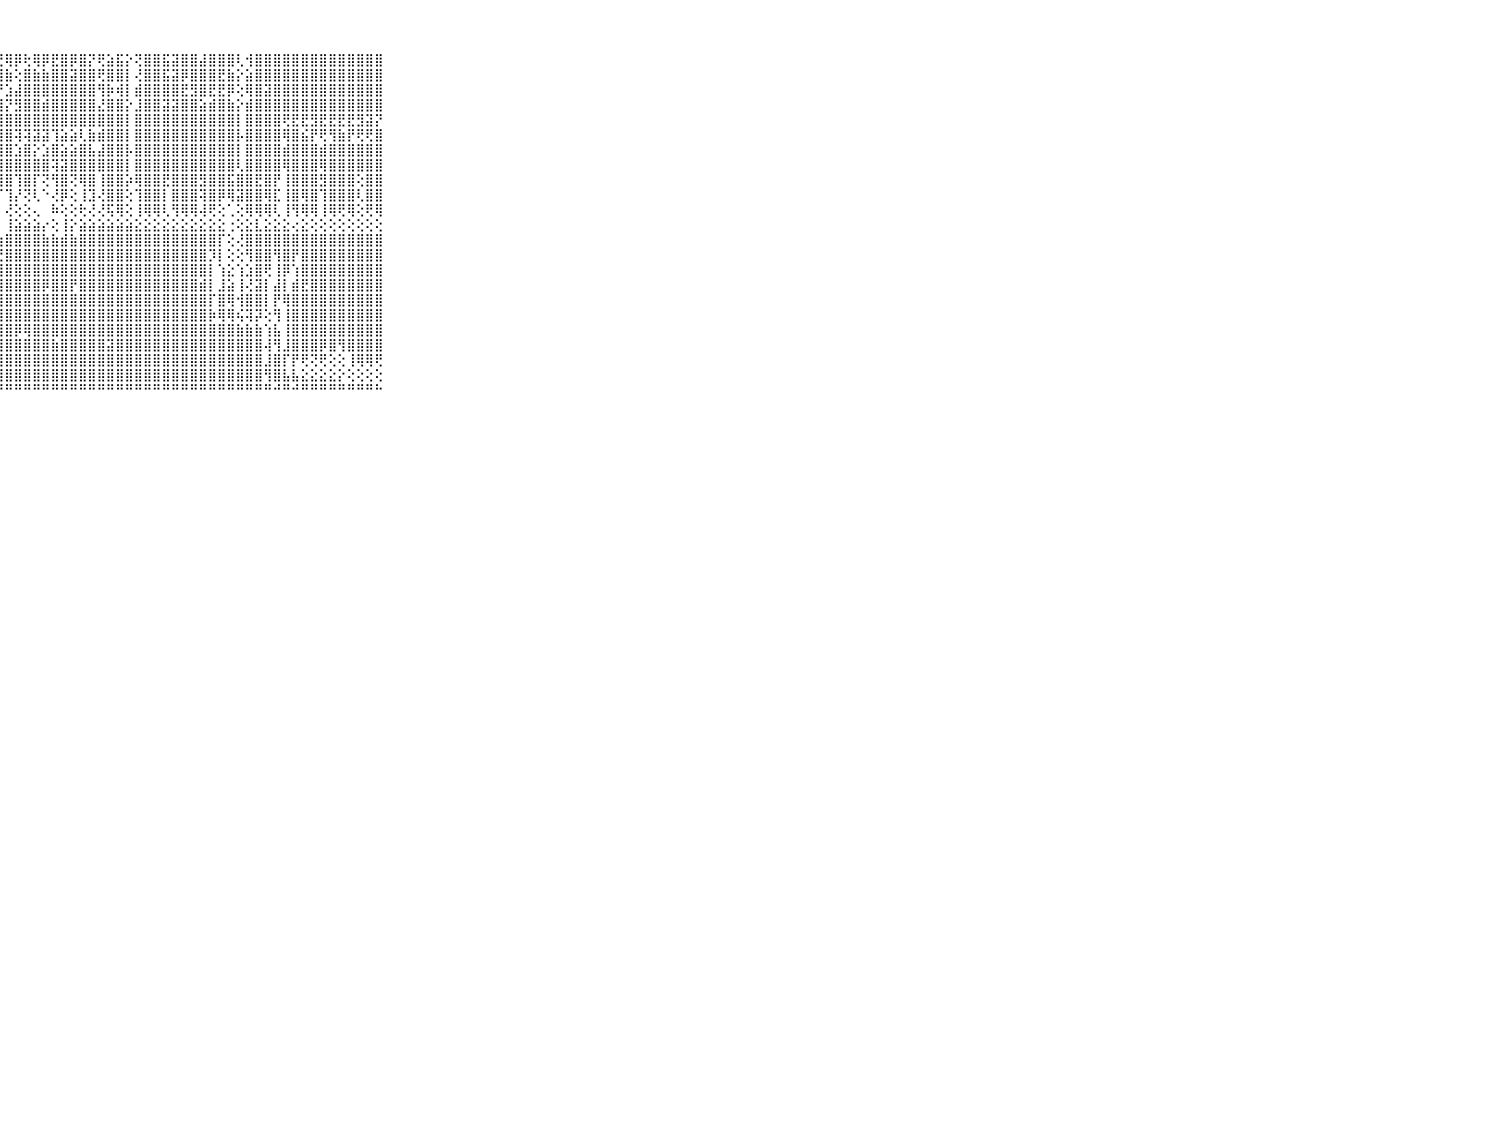

⠀⠀⠀⠀⠀⠀⠀⠀⠀⠀⠀⠀⠀⠀⠀⠀⠀⠀⠀⠀⠁⢑⢕⠀⠀⠐⢅⢜⢿⡿⢗⢿⡿⣟⣿⡿⣿⡝⢟⣵⣯⡕⢝⣿⣿⣯⣽⣿⣿⣼⣿⣿⣿⢇⢺⣿⣿⣿⣿⣿⣿⣿⣿⣿⣿⣿⣿⣿⣿⠀⠀⠀⠀⠀⠀⠀⠀⠀⠀⠀⠀
⠀⠀⠀⠀⠀⠀⠀⠀⠀⠀⠀⠀⠀⠀⠀⠀⠀⠀⠀⠀⠀⢕⢕⠀⠀⠕⢱⣿⣷⢕⣿⣷⣷⣿⣿⣽⣿⣿⢟⣿⣿⡇⢜⣿⣿⣯⣽⡿⣿⣿⣿⣟⣷⡕⣵⣿⣿⣿⣿⣿⣿⣿⣿⣿⣿⣿⣿⣿⣿⠀⠀⠀⠀⠀⠀⠀⠀⠀⠀⠀⠀
⠀⠀⠀⠀⠀⠀⠀⠀⠀⠀⠀⠀⠀⠀⠀⠀⠀⠀⠀⠀⠕⢕⢕⠐⠀⢀⢱⡟⣱⣼⣿⣿⣿⣿⣿⣿⣿⣿⢻⡷⢾⡇⣾⣿⣿⣿⣿⣟⣻⣿⣟⣟⡿⢕⢿⣿⣽⣿⣿⣿⣿⣿⣿⣿⣿⣿⣿⣿⣿⠀⠀⠀⠀⠀⠀⠀⠀⠀⠀⠀⠀
⠀⠀⠀⠀⠀⠀⠀⠀⠀⠀⠀⠀⠀⠀⠀⠀⠀⠀⠀⠀⢐⢕⢕⠀⠐⢐⢜⣹⡝⣻⣿⣿⣾⣿⣿⣿⣿⣿⣜⣿⣿⡕⣸⣿⣿⣽⣽⣿⣿⣵⣾⣿⣷⡕⣾⣿⣿⣿⣿⣿⣿⣿⣿⣿⣿⣿⣿⣿⣿⠀⠀⠀⠀⠀⠀⠀⠀⠀⠀⠀⠀
⠀⠀⠀⠀⠀⠀⠀⠀⠀⠀⠀⠀⠀⠀⠀⠀⠀⠀⠀⢄⢔⢕⢕⢔⢔⢔⢸⣿⣿⣿⣿⣿⣿⣿⣿⣿⣿⣿⣿⣿⣿⡇⣿⣿⣿⣿⣿⣿⣿⣿⣿⣿⣿⡇⣿⣿⣿⣿⢟⣟⣟⣻⣟⣟⣟⣟⣻⣽⡝⠀⠀⠀⠀⠀⠀⠀⠀⠀⠀⠀⠀
⠀⠀⠀⠀⠀⠀⠀⠀⠀⠀⠀⠀⠀⠀⠀⠀⠀⠀⠀⢕⢕⢕⢕⢕⢔⢕⢸⣿⣿⢽⢽⣽⣽⢹⣵⣵⢇⣷⣾⣿⣿⡇⣿⣿⣿⣿⣿⣿⣿⣿⣿⣿⣿⡧⣿⣿⣿⣿⢿⣿⣮⡟⢟⢻⣷⡟⢟⢟⣿⠀⠀⠀⠀⠀⠀⠀⠀⠀⠀⠀⠀
⠀⠀⠀⠀⠀⠀⠀⠀⠀⠀⠀⠀⠀⠀⠀⠀⠀⠀⠀⢕⢕⢕⢕⢕⢕⢕⢸⣿⣿⣱⣿⡕⣱⣿⣵⣵⣿⣧⣼⣿⣿⡧⣿⣿⣿⣿⣿⣿⣿⣿⣿⣿⣿⡇⣿⣿⣿⣿⣾⣿⣿⣿⣾⣿⣿⣿⣿⣿⣿⠀⠀⠀⠀⠀⠀⠀⠀⠀⠀⠀⠀
⠀⠀⠀⠀⠀⠀⠀⠀⠀⠀⠀⠀⠀⠀⠀⠀⠀⢄⢄⢕⢕⢕⢕⢕⢕⢕⢸⣿⣿⣿⣿⣿⣿⢽⣽⣿⣿⣿⣿⣿⣿⡇⣿⣿⣿⣿⣿⣿⣿⣿⣿⣿⣿⢇⣿⣿⣿⣿⢿⣿⣿⣿⢿⣿⣿⣿⣿⣿⣿⠀⠀⠀⠀⠀⠀⠀⠀⠀⠀⠀⠀
⠀⠀⠀⠀⠀⠀⠀⠀⠀⠀⠀⠀⠀⠀⠀⠀⢀⢕⢕⢕⢕⢕⢕⢕⢕⢕⢸⣿⣿⢹⣿⡏⢝⢻⣿⢝⢿⣿⢸⣿⣿⡵⢿⣿⣿⣟⣿⣿⣿⣻⣿⣿⣯⣿⣿⣟⣿⡟⢸⣿⣿⣿⣻⣿⣿⣿⢕⣿⣿⠀⠀⠀⠀⠀⠀⠀⠀⠀⠀⠀⠀
⠀⠀⠀⠀⠀⠀⠀⠀⠀⠀⠀⠀⠀⢄⢐⢔⢅⣱⢅⢕⢕⢕⢕⢕⢕⢕⢜⠋⢹⡜⢝⢇⠑⢜⡿⢕⢸⣹⢜⣿⣿⢕⢹⣿⣿⡇⣿⣿⣿⢽⣿⡿⢿⣽⣿⣿⢿⣏⢸⣿⢿⣿⢹⣿⣿⣿⢇⣿⣿⠀⠀⠀⠀⠀⠀⠀⠀⠀⠀⠀⠀
⠀⠀⠀⠀⠀⠀⠀⠀⠀⠀⠀⠀⠀⠀⠁⠑⠕⢝⢕⢕⢕⢕⢕⢕⢕⢕⢕⠀⢜⢕⢕⢄⠀⠷⢕⢕⢗⢜⢜⢯⢿⢕⢸⢿⢿⢇⢻⢿⢿⢼⢟⢕⢁⢕⢿⢿⢿⢇⢸⢻⢿⢿⢸⢿⢟⢿⢕⢟⢿⠀⠀⠀⠀⠀⠀⠀⠀⠀⠀⠀⠀
⠀⠀⠀⠀⠀⠀⠀⠀⠀⠀⠀⣶⣶⣶⣶⣶⣶⣷⣶⣷⣷⣷⣧⣵⣵⣵⡕⠀⢸⣵⣵⣵⡔⢕⢸⡕⣵⣵⣵⣵⣵⣵⣕⣕⣕⣕⣕⣕⣕⣕⣕⣕⢐⢕⣕⣇⣕⣕⣕⢔⣕⢕⢕⢕⢕⢕⢕⢕⢕⠀⠀⠀⠀⠀⠀⠀⠀⠀⠀⠀⠀
⠀⠀⠀⠀⠀⠀⠀⠀⠀⠀⠀⣿⣿⣿⣿⣿⣿⣿⣿⣿⣿⣿⣿⣿⣿⣿⡇⢰⣿⣿⣿⣿⣷⣷⣾⣷⣿⣿⣿⣿⣿⣿⣿⣿⣿⣿⣿⣿⣿⣿⣿⡏⢕⢜⣿⣿⣿⣿⣿⣿⣿⣿⣿⣿⣿⣿⣿⣿⣿⠀⠀⠀⠀⠀⠀⠀⠀⠀⠀⠀⠀
⠀⠀⠀⠀⠀⠀⠀⠀⠀⠀⠀⣿⣿⣿⣿⣿⣿⣿⣿⣿⣿⣿⣿⣿⣿⣿⣇⢜⣿⣿⣿⣿⣿⣿⣿⣿⣿⣿⣿⣿⣿⣿⣿⣿⣿⣿⣿⣿⣿⣿⡹⡇⢕⢕⢻⣿⣿⢻⣿⡟⣿⣿⣿⣿⣿⣿⣿⣿⣿⠀⠀⠀⠀⠀⠀⠀⠀⠀⠀⠀⠀
⠀⠀⠀⠀⠀⠀⠀⠀⠀⠀⠀⣿⣿⣿⣿⣿⣯⣵⣿⣿⣿⣿⣿⣿⣿⣿⣿⣿⣿⣿⣿⣿⣿⣿⣿⣿⣿⣿⣿⣿⣿⣿⣿⣿⣿⣿⣿⣿⣿⣿⡇⢱⣕⢱⣱⣿⢟⢸⡿⢱⣿⣿⣿⣿⣿⣿⣿⣿⣿⠀⠀⠀⠀⠀⠀⠀⠀⠀⠀⠀⠀
⠀⠀⠀⠀⠀⠀⠀⠀⠀⠀⠀⣿⣿⣿⣿⣿⣿⣿⣿⣯⣿⣿⣿⣿⣿⣿⣿⣿⣿⣿⣿⣿⡿⣿⣿⡟⣿⣿⣿⣿⣿⣿⣿⣿⣿⣿⣿⣿⣿⣾⡇⣸⣵⢸⢜⣽⡇⣼⡇⣾⣟⣿⣿⣿⣿⣿⣿⣿⣿⠀⠀⠀⠀⠀⠀⠀⠀⠀⠀⠀⠀
⠀⠀⠀⠀⠀⠀⠀⠀⠀⠀⠀⢝⣻⣿⣿⣿⣿⣿⣿⢸⣿⣿⣿⣿⣿⣿⣿⣿⣿⣿⣿⣿⣿⣿⣿⣿⣿⣿⣿⣿⣿⣿⣿⣿⣿⣿⣿⣿⣿⣿⡏⣿⢿⢺⣿⣿⡇⡟⢿⣿⣿⣿⣿⣿⣿⣿⣿⣿⣿⠀⠀⠀⠀⠀⠀⠀⠀⠀⠀⠀⠀
⠀⠀⠀⠀⠀⠀⠀⠀⠀⠀⠀⢕⣿⣿⣿⣿⣿⣿⡿⢸⣿⣿⣿⣿⣿⣿⣿⣿⣿⣿⣿⣿⣿⣿⣿⣿⣿⣿⣿⣿⣿⣿⣿⣿⣿⣿⣿⣿⣿⣿⡷⢿⢿⢮⢽⡽⢕⢻⢸⣿⣿⣿⣿⣿⣿⣿⣿⣿⣿⠀⠀⠀⠀⠀⠀⠀⠀⠀⠀⠀⠀
⠀⠀⠀⠀⠀⠀⠀⠀⠀⠀⠀⢕⣷⣷⣷⣿⣿⣿⡏⢸⣿⣿⣿⣿⣟⣻⣿⣿⣿⡿⢿⣿⣿⣿⣿⣿⣿⣿⣿⣿⣿⣿⣿⣿⣿⣿⣿⣿⣿⣿⣿⣿⣿⣷⣷⣷⢱⣧⢸⣿⣿⣿⣿⣿⣿⣿⣿⣿⣿⠀⠀⠀⠀⠀⠀⠀⠀⠀⠀⠀⠀
⠀⠀⠀⠀⠀⠀⠀⠀⠀⠀⠀⢱⣿⣿⣿⣿⣿⣿⣇⣸⣿⣿⣿⣿⣿⣿⣿⣿⣿⣿⣿⣿⣿⣷⣿⣿⣿⣿⣿⣽⣿⣿⣿⣿⣿⣿⣿⣿⣿⣿⣿⣿⣿⣿⣿⣿⢼⢻⣸⣿⣿⣿⡿⣿⢻⣿⣿⣿⣿⠀⠀⠀⠀⠀⠀⠀⠀⠀⠀⠀⠀
⠀⠀⠀⠀⠀⠀⠀⠀⠀⠀⠀⢸⣿⣿⣿⣿⣿⣿⢇⣺⣿⣿⣿⣿⣿⣿⣿⣿⣿⣿⣿⣿⣿⣿⣿⣿⣿⣿⣿⣿⣿⣿⣿⣿⣿⣿⣿⣿⣿⣿⣿⣿⣿⣿⣿⣿⣸⣿⡏⡟⢟⢝⢟⢕⢕⢸⢿⢿⢟⠀⠀⠀⠀⠀⠀⠀⠀⠀⠀⠀⠀
⠀⠀⠀⠀⠀⠀⠀⠀⠀⠀⠀⢜⢟⢟⢟⢿⢿⣿⡕⣿⣿⣿⣿⣿⣿⣿⣿⣿⣿⣿⣿⣿⣿⣿⣿⣿⣿⣿⣿⣿⣿⣿⣿⣿⣿⣿⣿⣿⣿⣿⣿⣿⣿⣿⣿⣿⢻⣿⣧⣧⣕⣕⣕⣕⡕⢕⢕⢕⢕⠀⠀⠀⠀⠀⠀⠀⠀⠀⠀⠀⠀
⠀⠀⠀⠀⠀⠀⠀⠀⠀⠀⠀⠘⠛⠛⠛⠛⠓⠓⠃⠛⠛⠛⠛⠛⠛⠛⠛⠛⠛⠛⠛⠛⠛⠛⠛⠛⠛⠛⠛⠛⠛⠛⠛⠛⠛⠛⠛⠛⠛⠛⠛⠛⠛⠛⠛⠛⠛⠚⠛⠚⠛⠛⠛⠛⠛⠛⠛⠛⠓⠀⠀⠀⠀⠀⠀⠀⠀⠀⠀⠀⠀